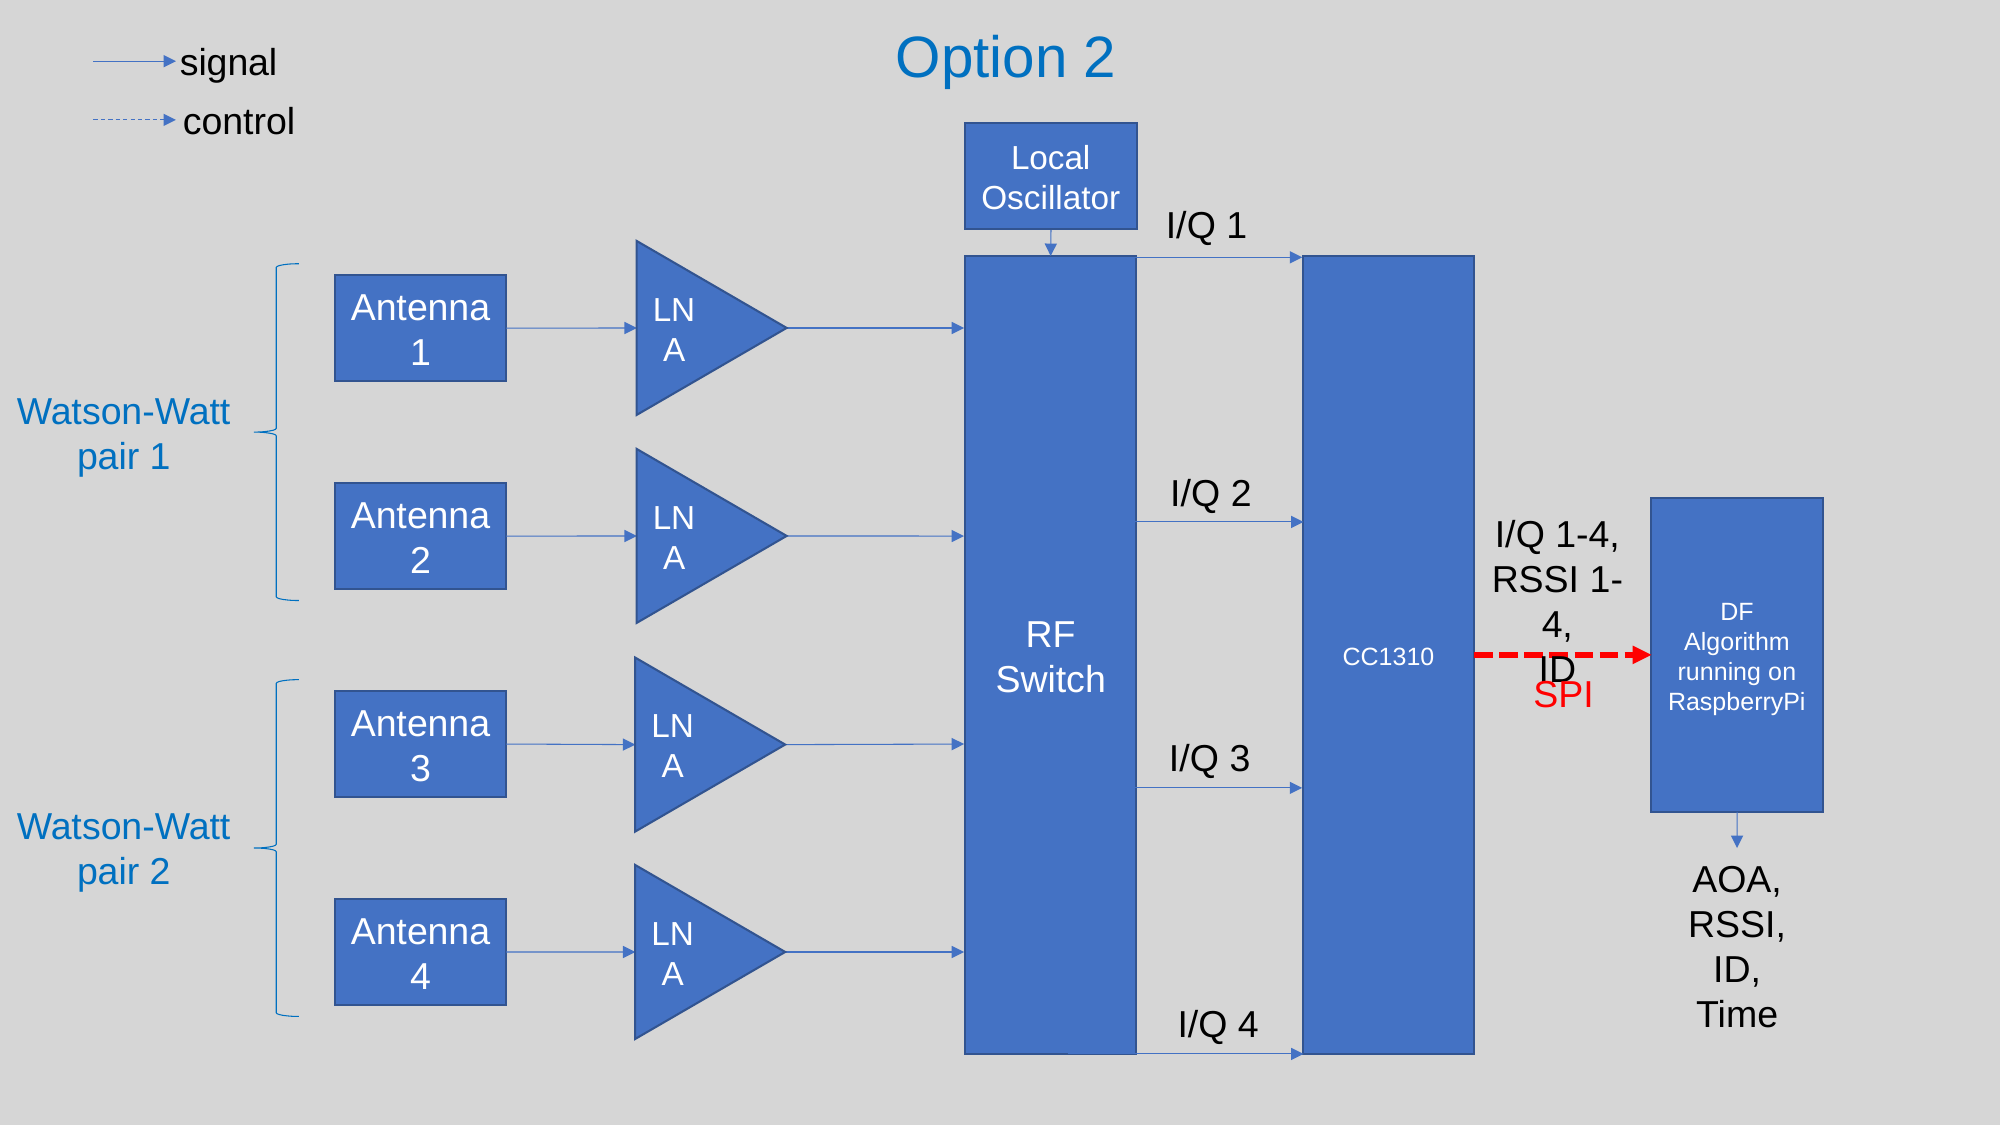

Option 2
signal
control
Local Oscillator
I/Q 1
LNA
RF Switch
CC1310

Antenna 1
Watson-Watt
pair 1
LNA
I/Q 2
Antenna 2
DF Algorithm running on RaspberryPi
I/Q 1-4,
RSSI 1-4,
ID
SPI
LNA

Antenna 3
I/Q 3
Watson-Watt
pair 2
AOA,
RSSI,
ID,
Time
LNA
Antenna 4
I/Q 4